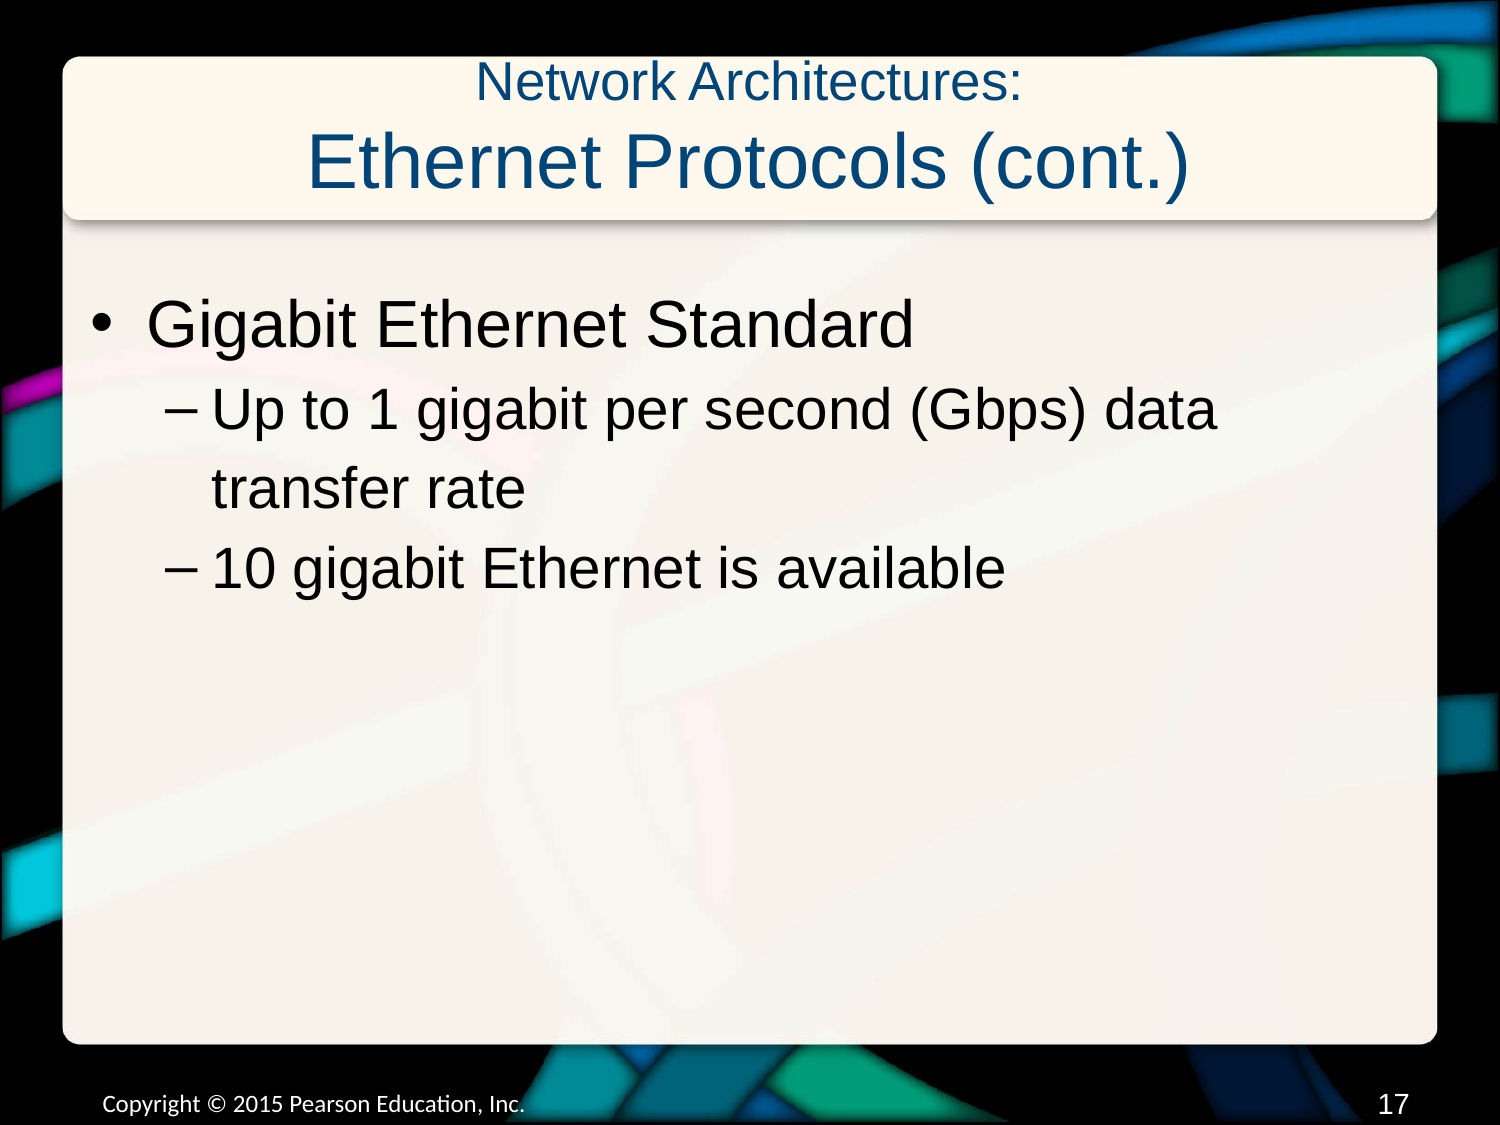

# Network Architectures: Ethernet Protocols (cont.)
Gigabit Ethernet Standard
Up to 1 gigabit per second (Gbps) data transfer rate
10 gigabit Ethernet is available
Copyright © 2015 Pearson Education, Inc.
17